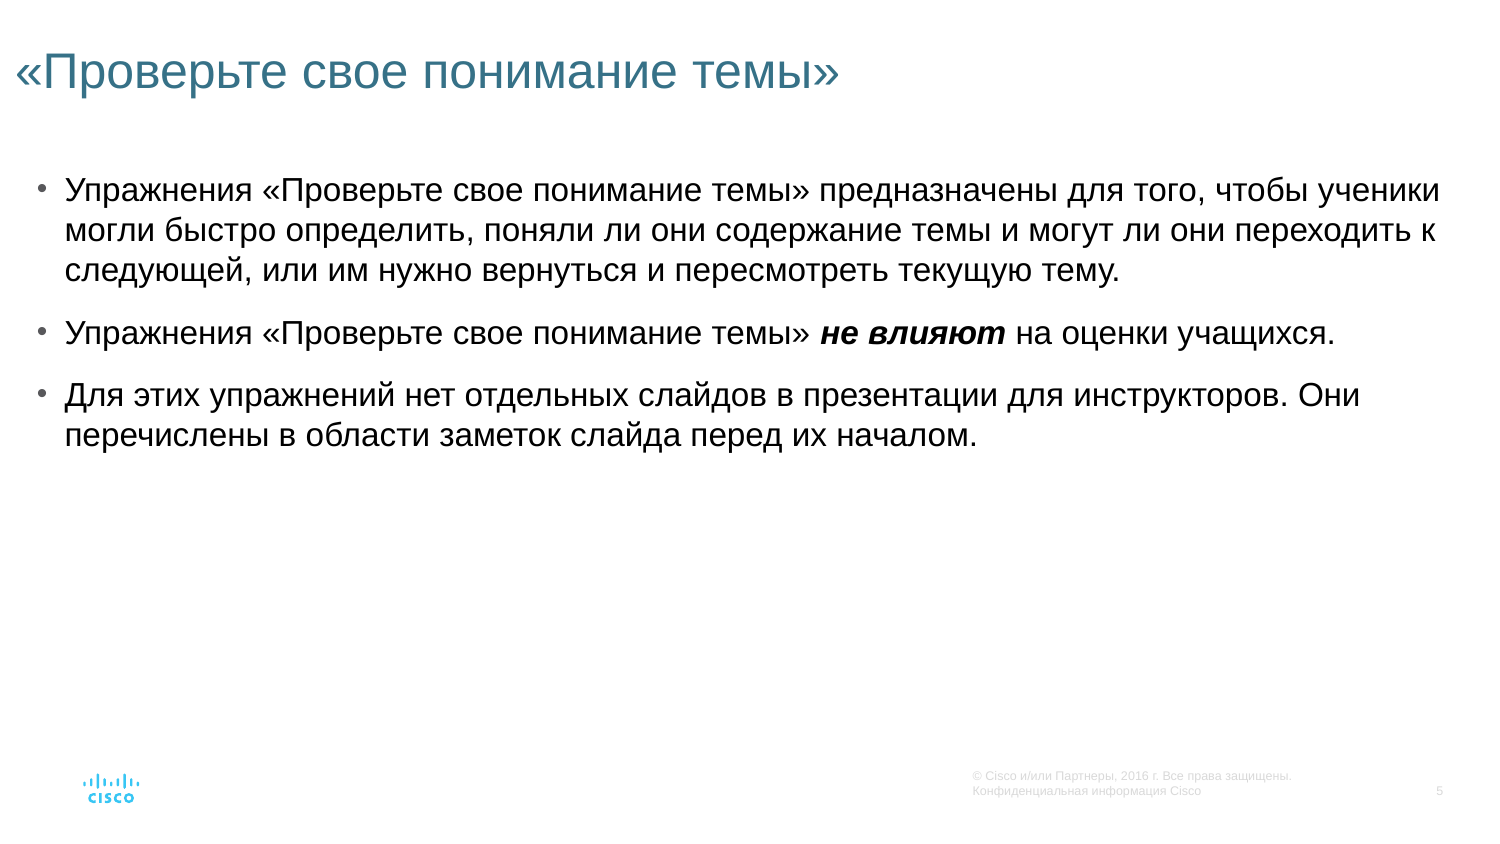

# «Проверьте свое понимание темы»
Упражнения «Проверьте свое понимание темы» предназначены для того, чтобы ученики могли быстро определить, поняли ли они содержание темы и могут ли они переходить к следующей, или им нужно вернуться и пересмотреть текущую тему.
Упражнения «Проверьте свое понимание темы» не влияют на оценки учащихся.
Для этих упражнений нет отдельных слайдов в презентации для инструкторов. Они перечислены в области заметок слайда перед их началом.